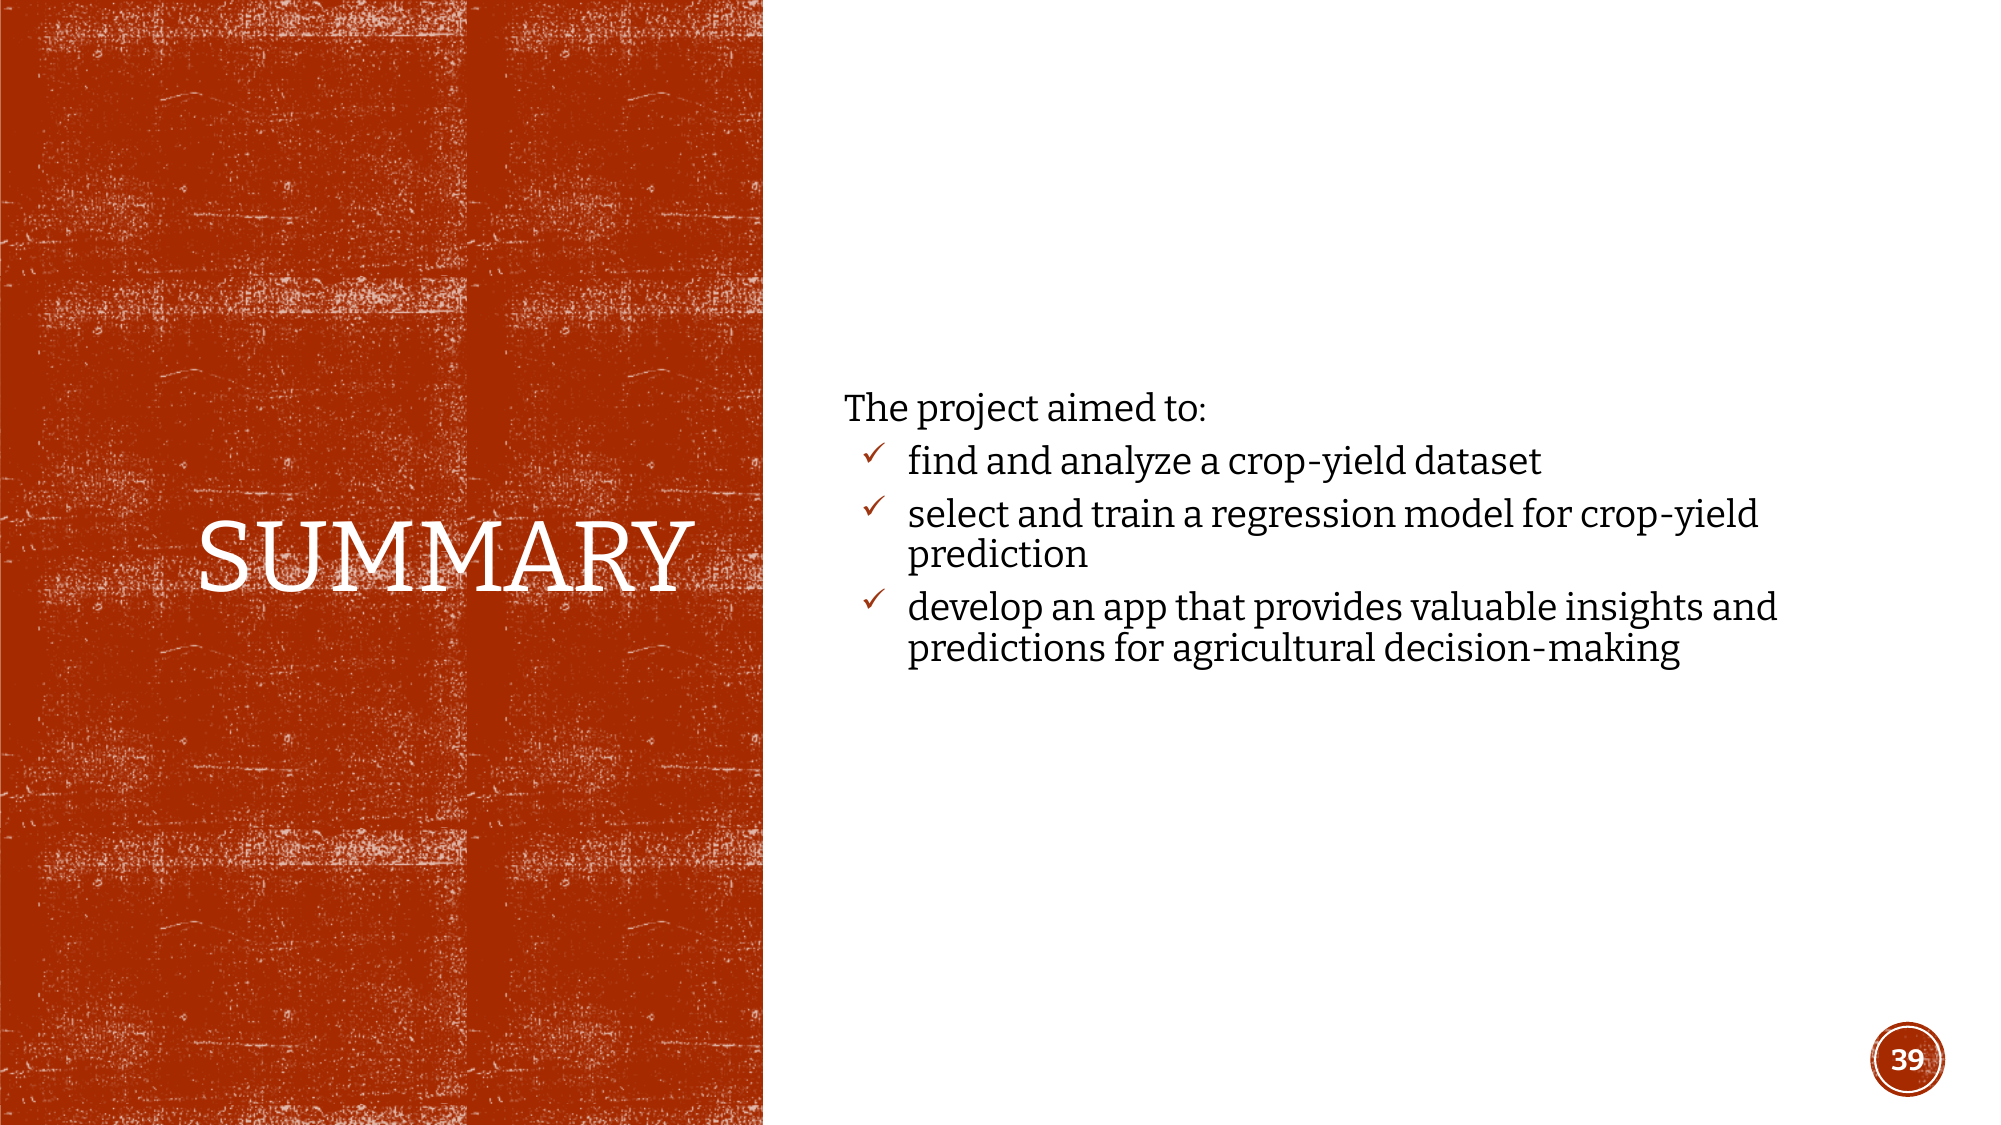

The project aimed to:
find and analyze a crop-yield dataset
select and train a regression model for crop-yield prediction
develop an app that provides valuable insights and predictions for agricultural decision-making

SUMMARY

39